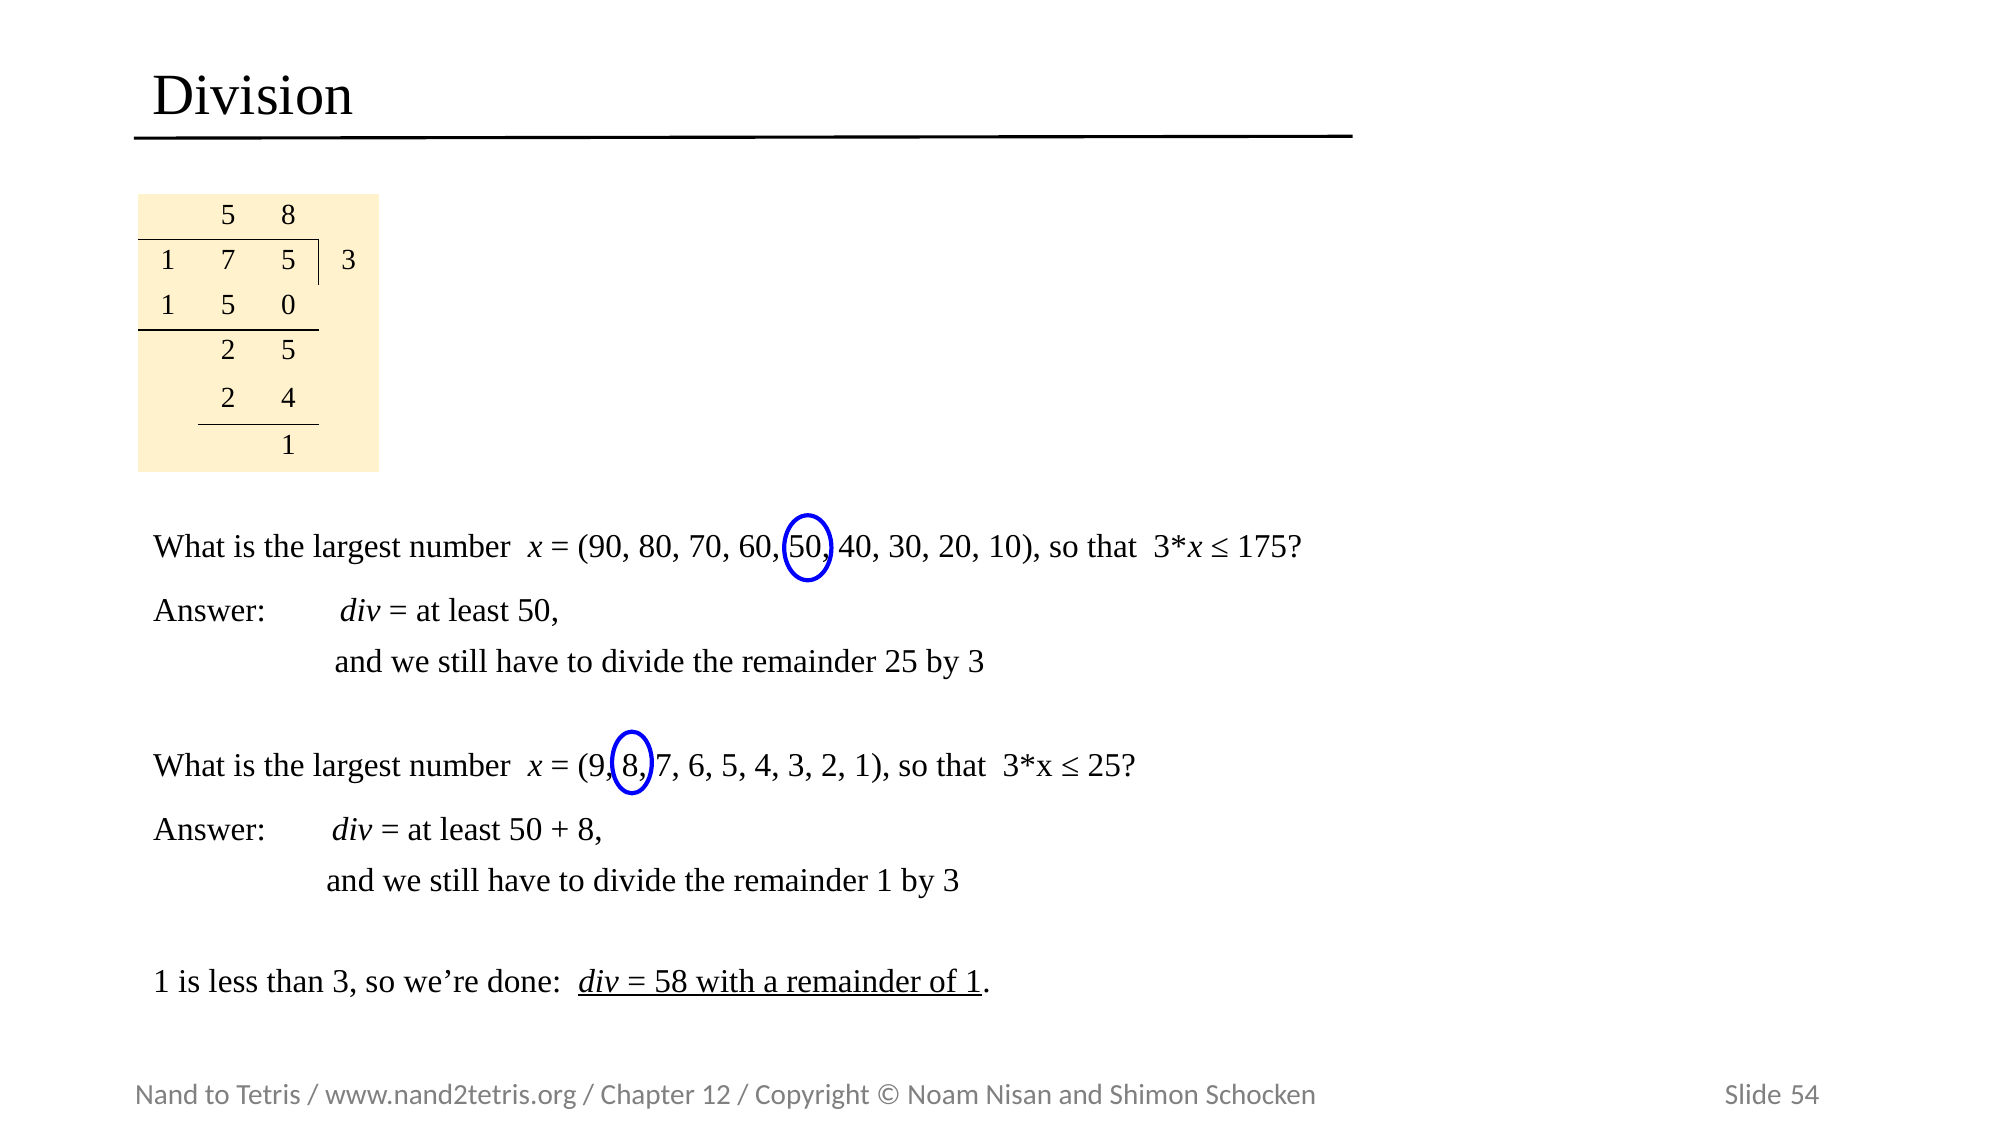

# Division

|  | 5 | 8 |  |
| --- | --- | --- | --- |
| 1 | 7 | 5 | 3 |
| 1 | 5 | 0 |  |
|  | 2 | 5 |  |
|  | 2 | 4 |  |
|  |  | 1 |  |
What is the largest number  x = (90, 80, 70, 60, 50, 40, 30, 20, 10), so that  3*x ≤ 175?
Answer:         div = at least 50,
                      and we still have to divide the remainder 25 by 3

What is the largest number  x = (9, 8, 7, 6, 5, 4, 3, 2, 1), so that  3*x ≤ 25?
Answer:        div = at least 50 + 8,
                     and we still have to divide the remainder 1 by 3
1 is less than 3, so we’re done:  div = 58 with a remainder of 1.